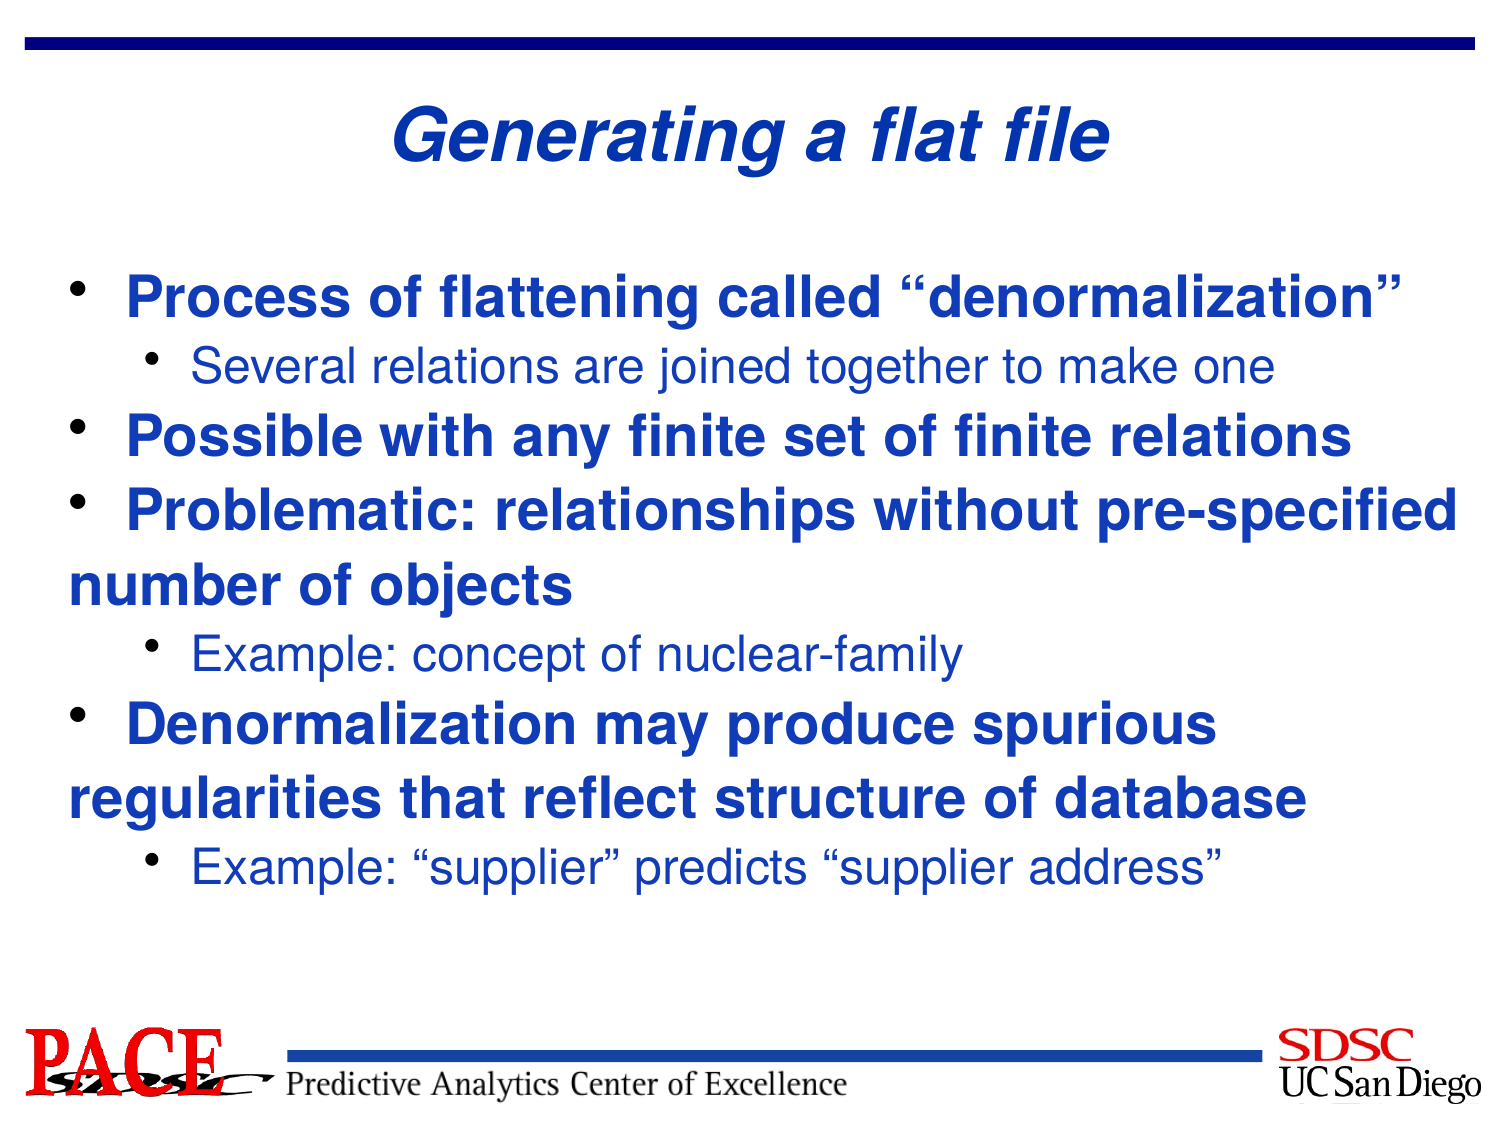

# Generating a flat file
Process of flattening called “denormalization”
Several relations are joined together to make one
Possible with any finite set of finite relations
Problematic: relationships without pre-specified
number of objects
Example: concept of nuclear-family
Denormalization may produce spurious
regularities that reflect structure of database
Example: “supplier” predicts “supplier address”